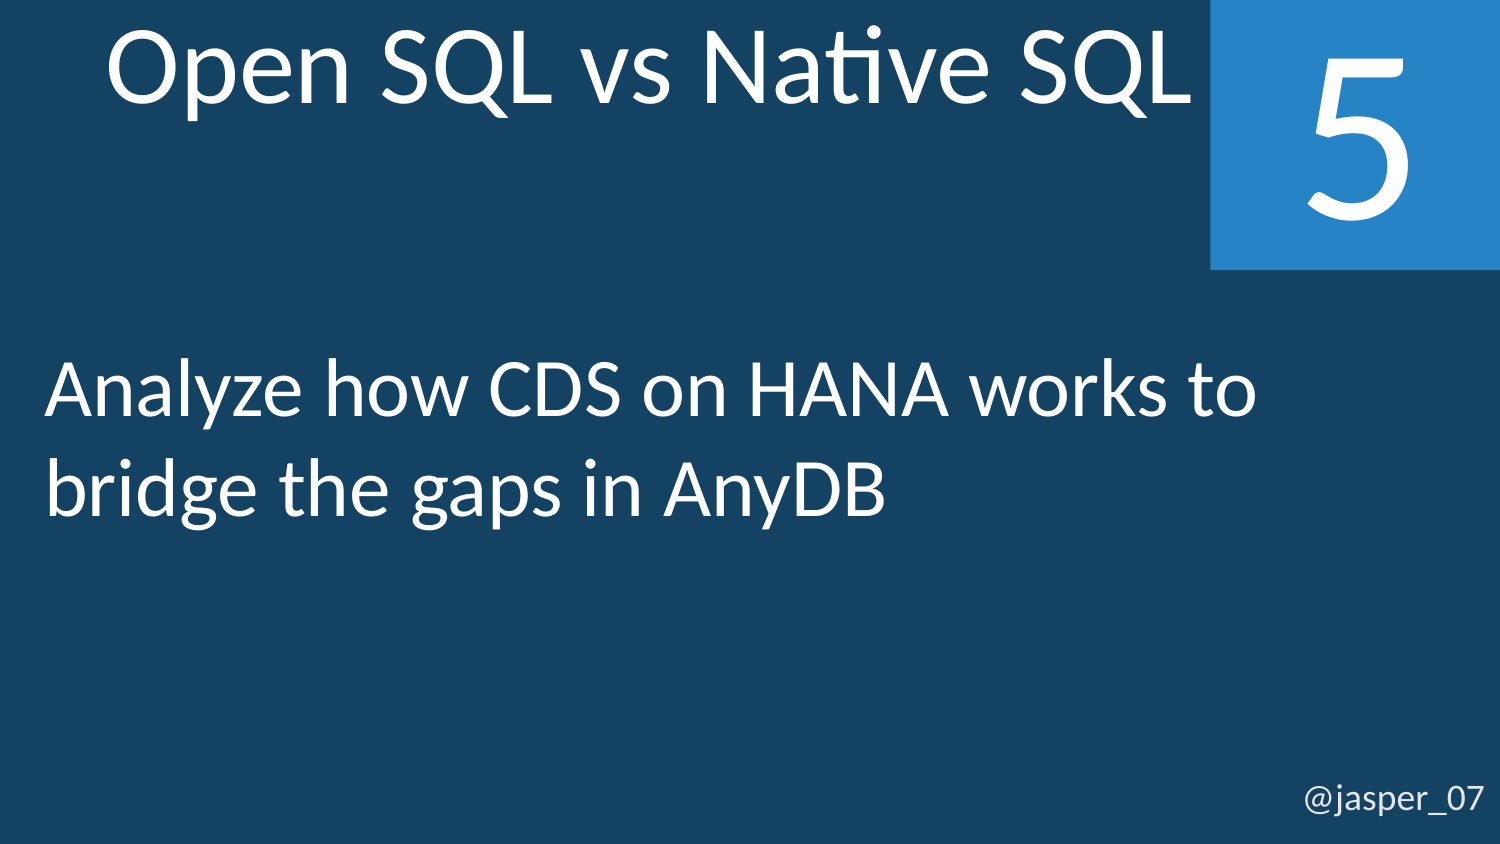

Open SQL vs Native SQL
5
Analyze how CDS on HANA works to bridge the gaps in AnyDB
@jasper_07